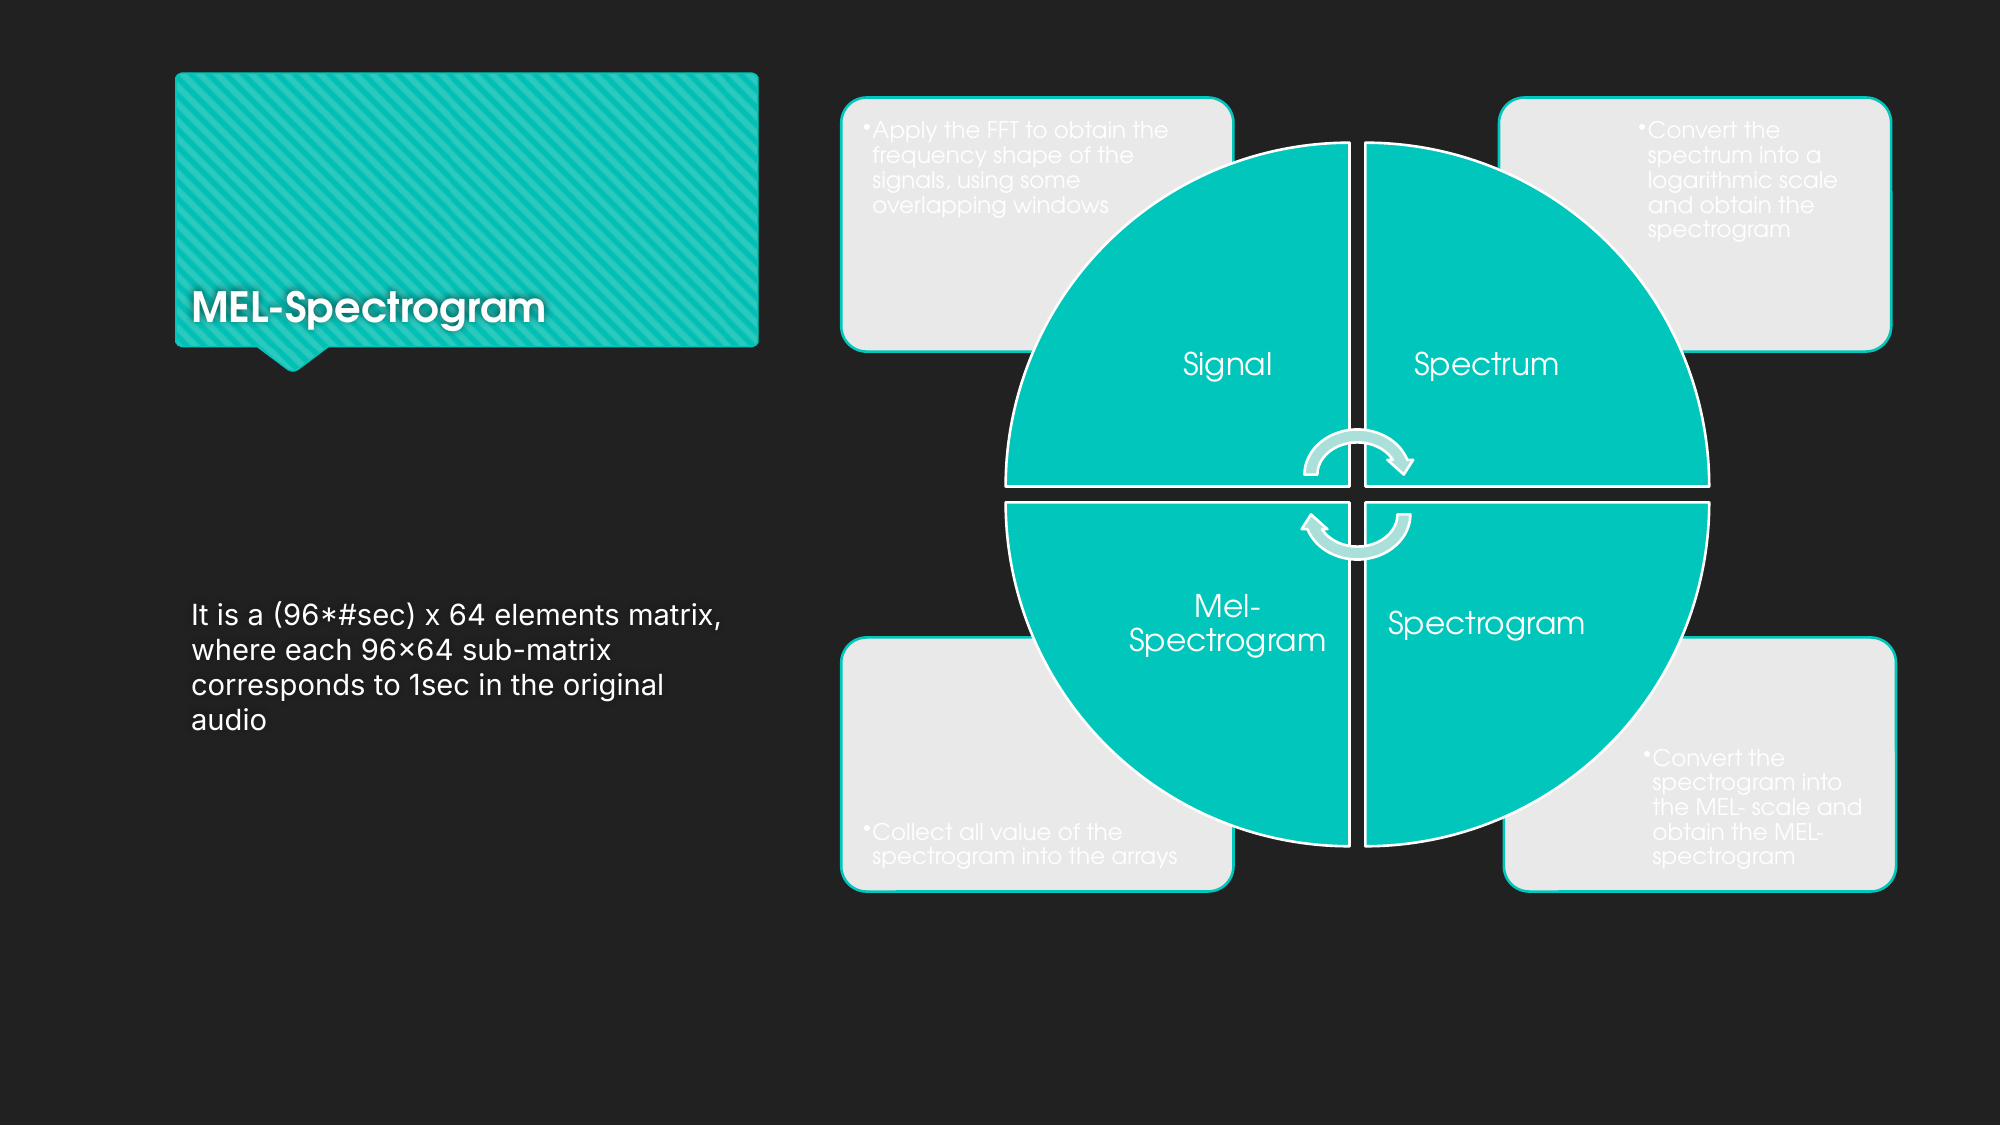

# MEL-Spectrogram
Convert the spectrogram into the MEL- scale and obtain the MEL-spectrogram
Collect all value of the spectrogram into the arrays
Convert the spectrum into a logarithmic scale and obtain the spectrogram
Apply the FFT to obtain the frequency shape of the signals, using some overlapping windows
Signal
Spectrum
Spectrogram
Mel-Spectrogram
It is a (96*#sec) x 64 elements matrix, where each 96x64 sub-matrix corresponds to 1sec in the original audio